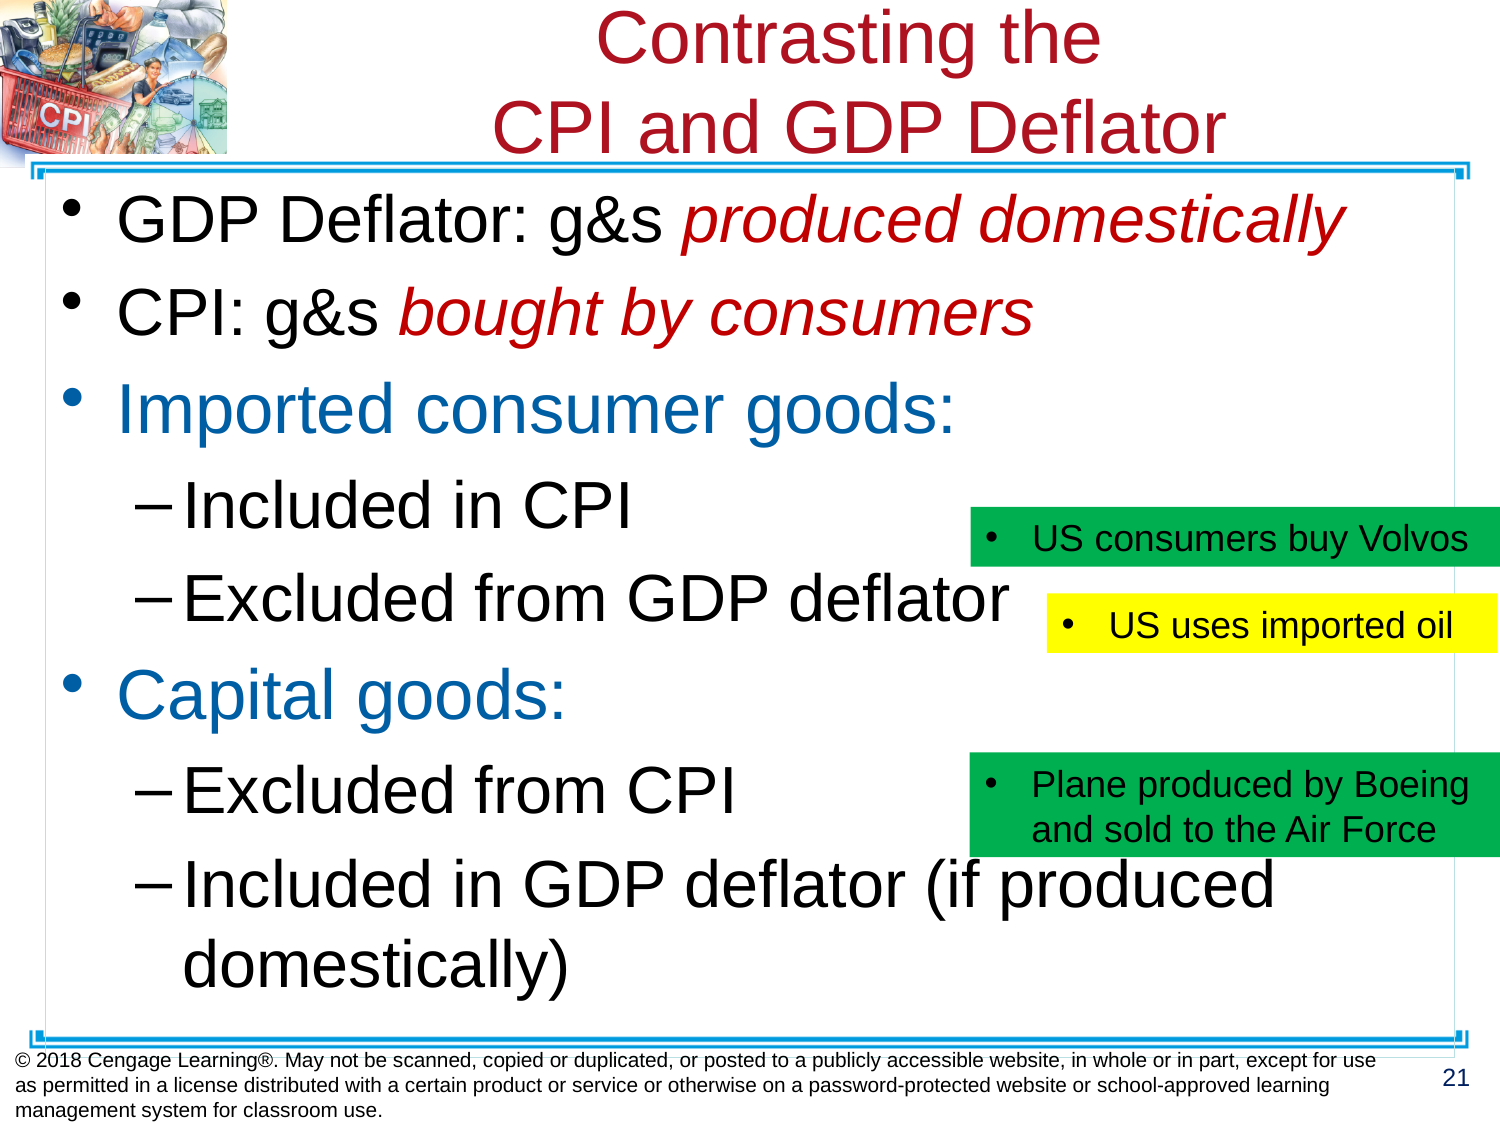

# Contrasting the CPI and GDP Deflator
GDP Deflator: g&s produced domestically
CPI: g&s bought by consumers
Imported consumer goods:
Included in CPI
Excluded from GDP deflator
Capital goods:
Excluded from CPI
Included in GDP deflator (if produced domestically)
US consumers buy Volvos
US uses imported oil
Plane produced by Boeing and sold to the Air Force
© 2018 Cengage Learning®. May not be scanned, copied or duplicated, or posted to a publicly accessible website, in whole or in part, except for use as permitted in a license distributed with a certain product or service or otherwise on a password-protected website or school-approved learning management system for classroom use.
21